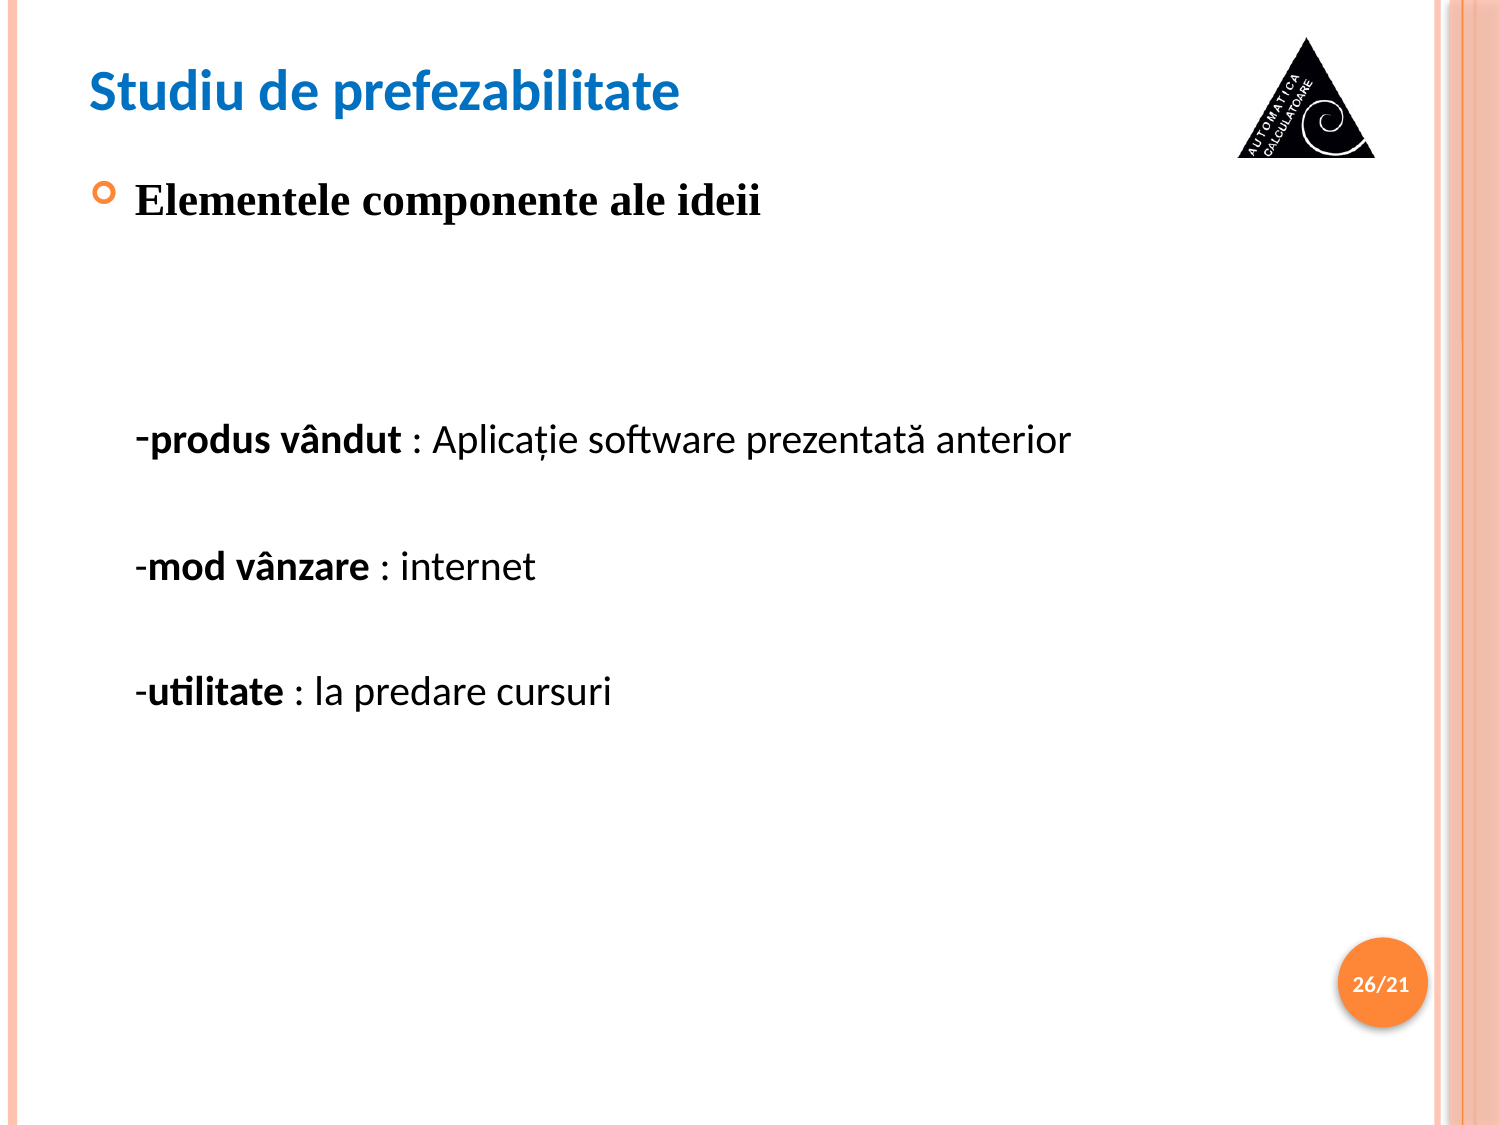

# Studiu de prefezabilitate
Elementele componente ale ideii

	-produs vândut : Aplicație software prezentată anterior

	-mod vânzare : internet

	-utilitate : la predare cursuri
26/21